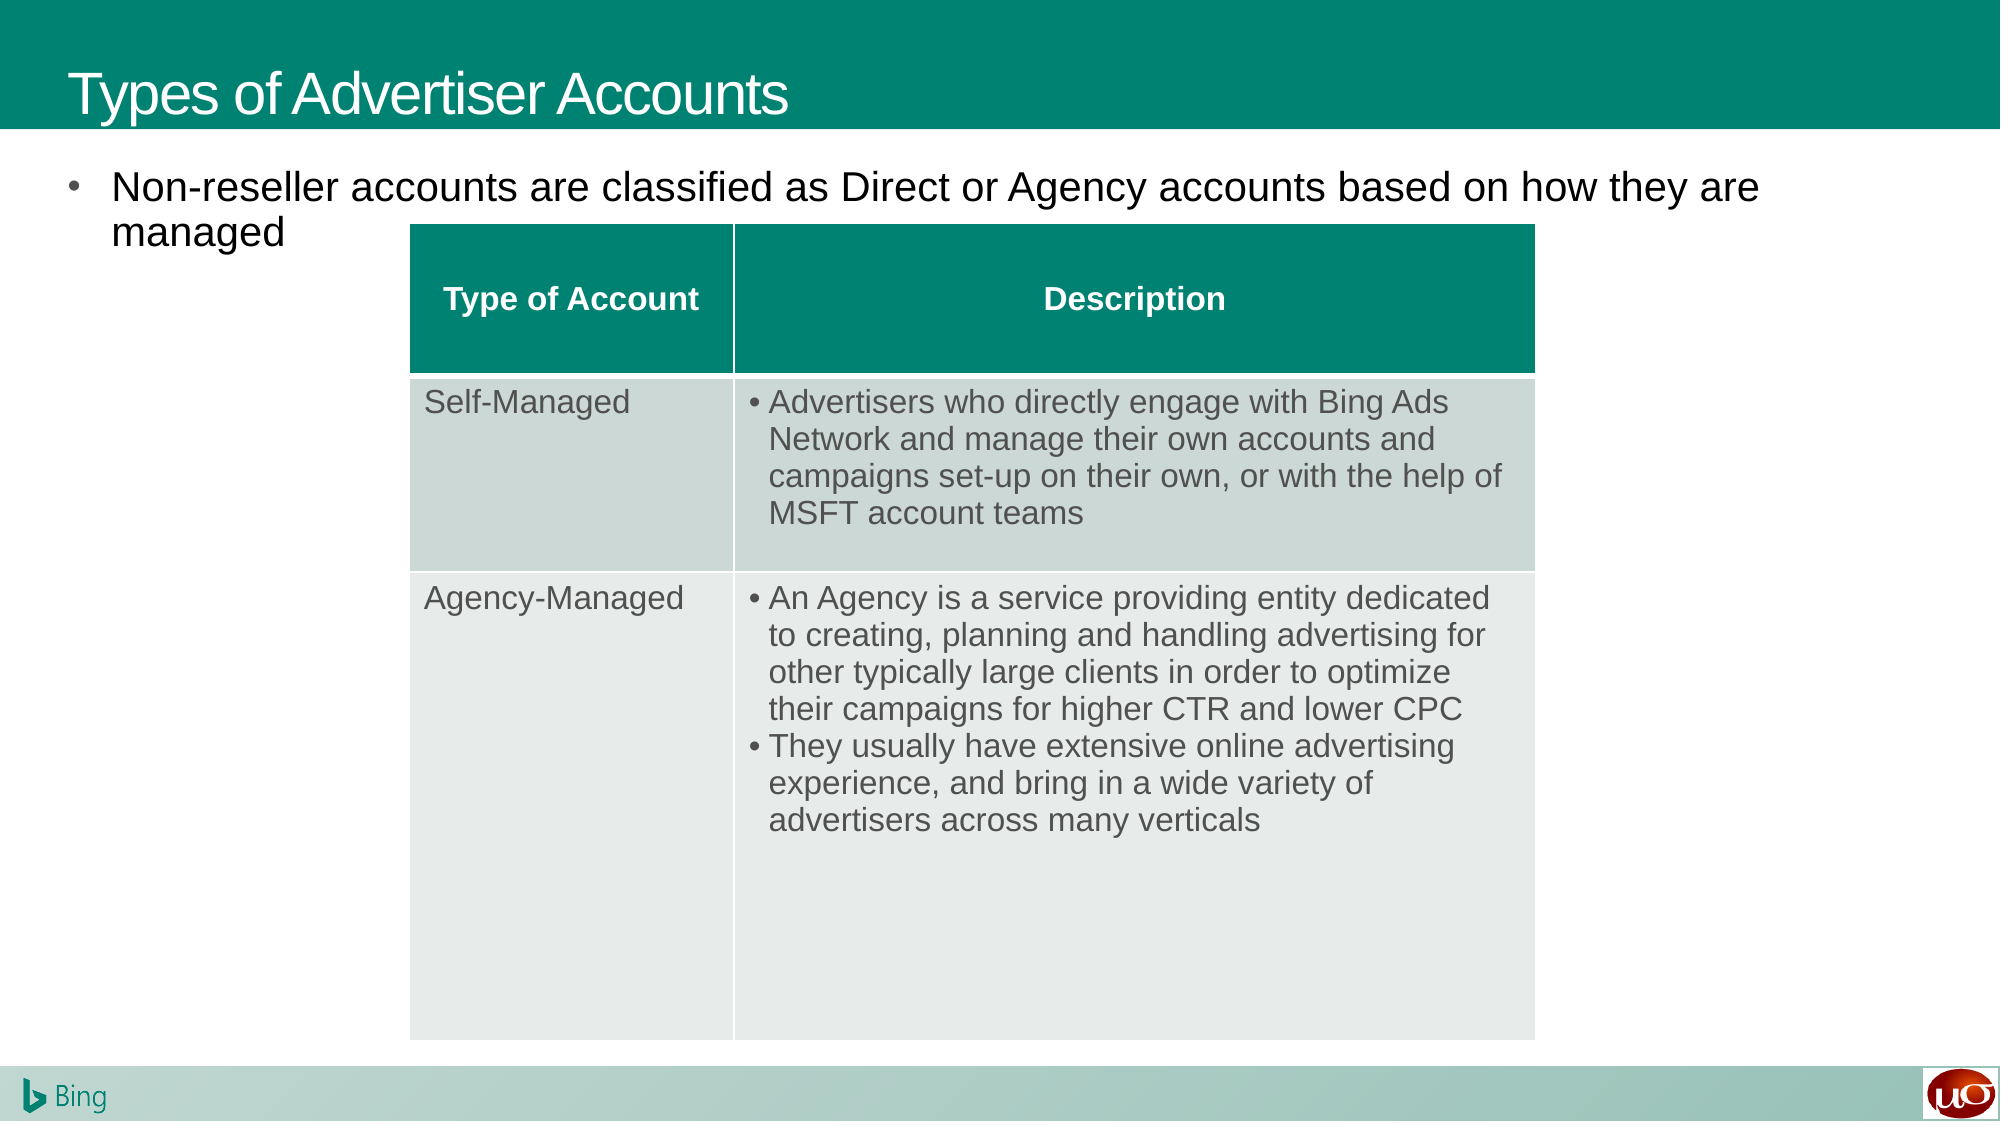

# Types of Advertiser Accounts
Non-reseller accounts are classified as Direct or Agency accounts based on how they are managed

| Type of Account | Description |
| --- | --- |
| Self-Managed | Advertisers who directly engage with Bing Ads Network and manage their own accounts and campaigns set-up on their own, or with the help of MSFT account teams |
| Agency-Managed | An Agency is a service providing entity dedicated to creating, planning and handling advertising for other typically large clients in order to optimize their campaigns for higher CTR and lower CPC They usually have extensive online advertising experience, and bring in a wide variety of advertisers across many verticals |